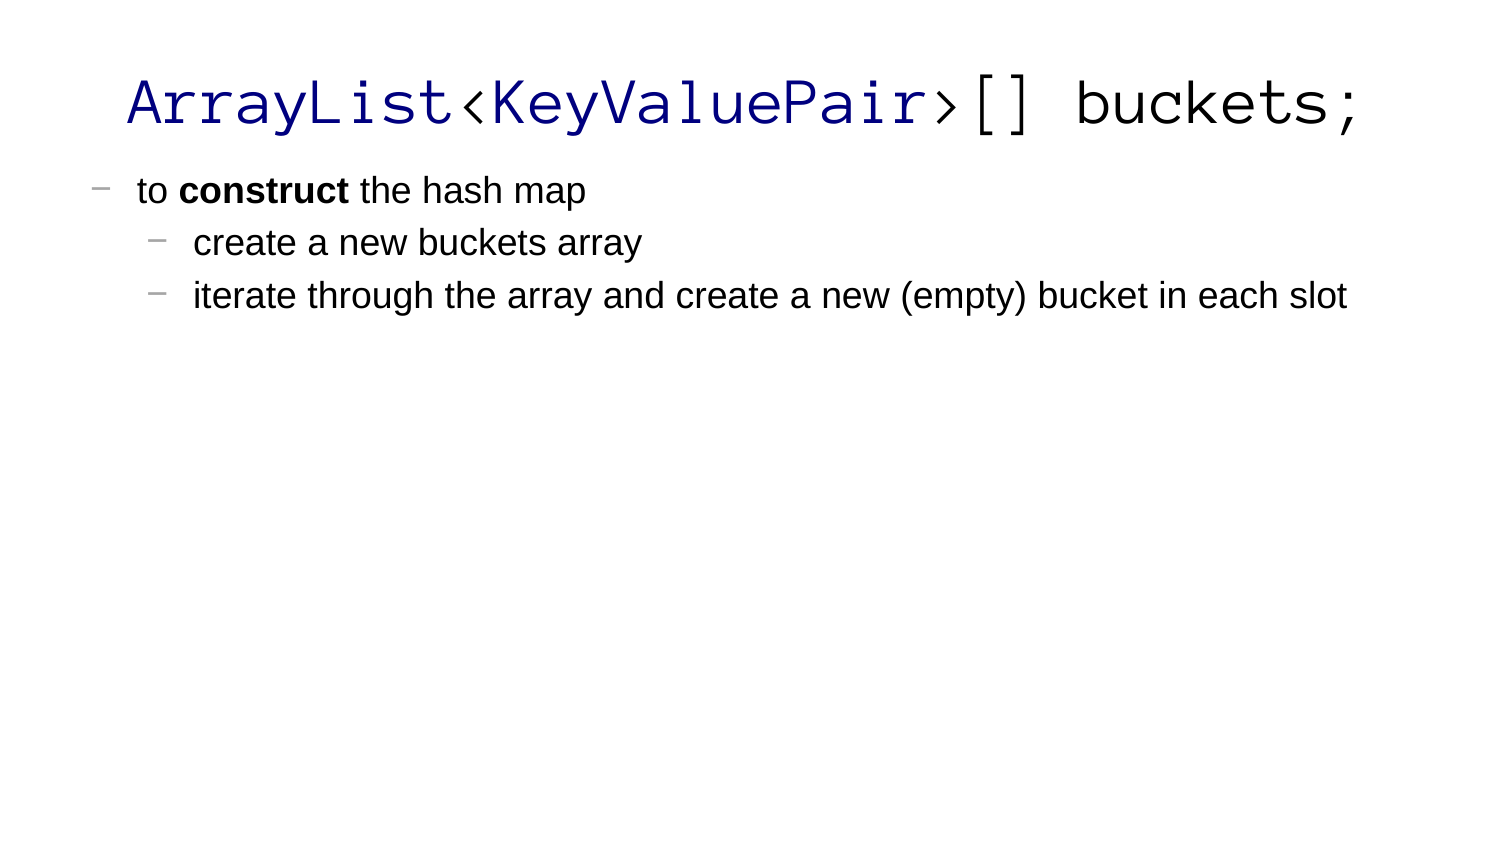

# ArrayList<KeyValuePair>[] buckets;
to construct the hash map
create a new buckets array
iterate through the array and create a new (empty) bucket in each slot